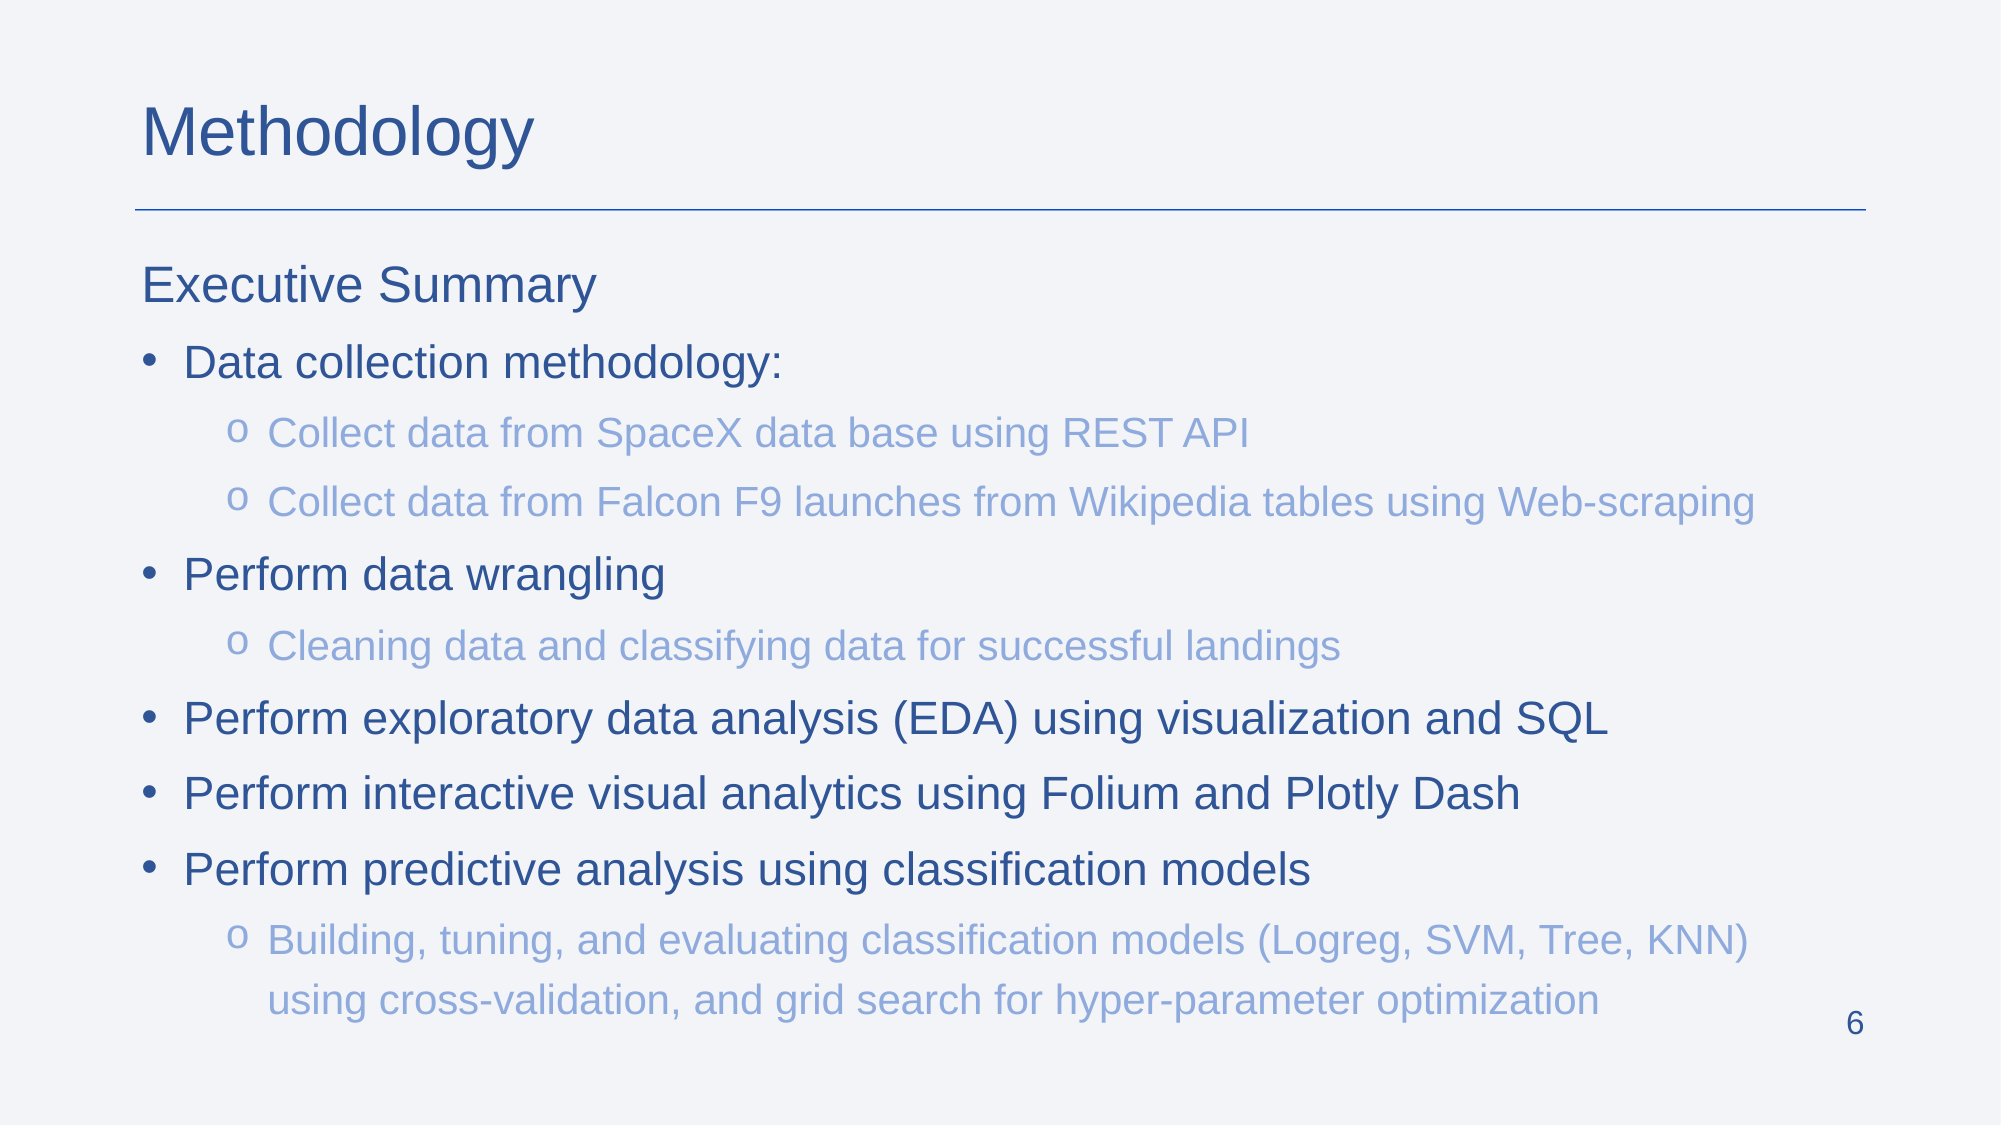

Methodology
Executive Summary
Data collection methodology:
Collect data from SpaceX data base using REST API
Collect data from Falcon F9 launches from Wikipedia tables using Web-scraping
Perform data wrangling
Cleaning data and classifying data for successful landings
Perform exploratory data analysis (EDA) using visualization and SQL
Perform interactive visual analytics using Folium and Plotly Dash
Perform predictive analysis using classification models
Building, tuning, and evaluating classification models (Logreg, SVM, Tree, KNN) using cross-validation, and grid search for hyper-parameter optimization

6